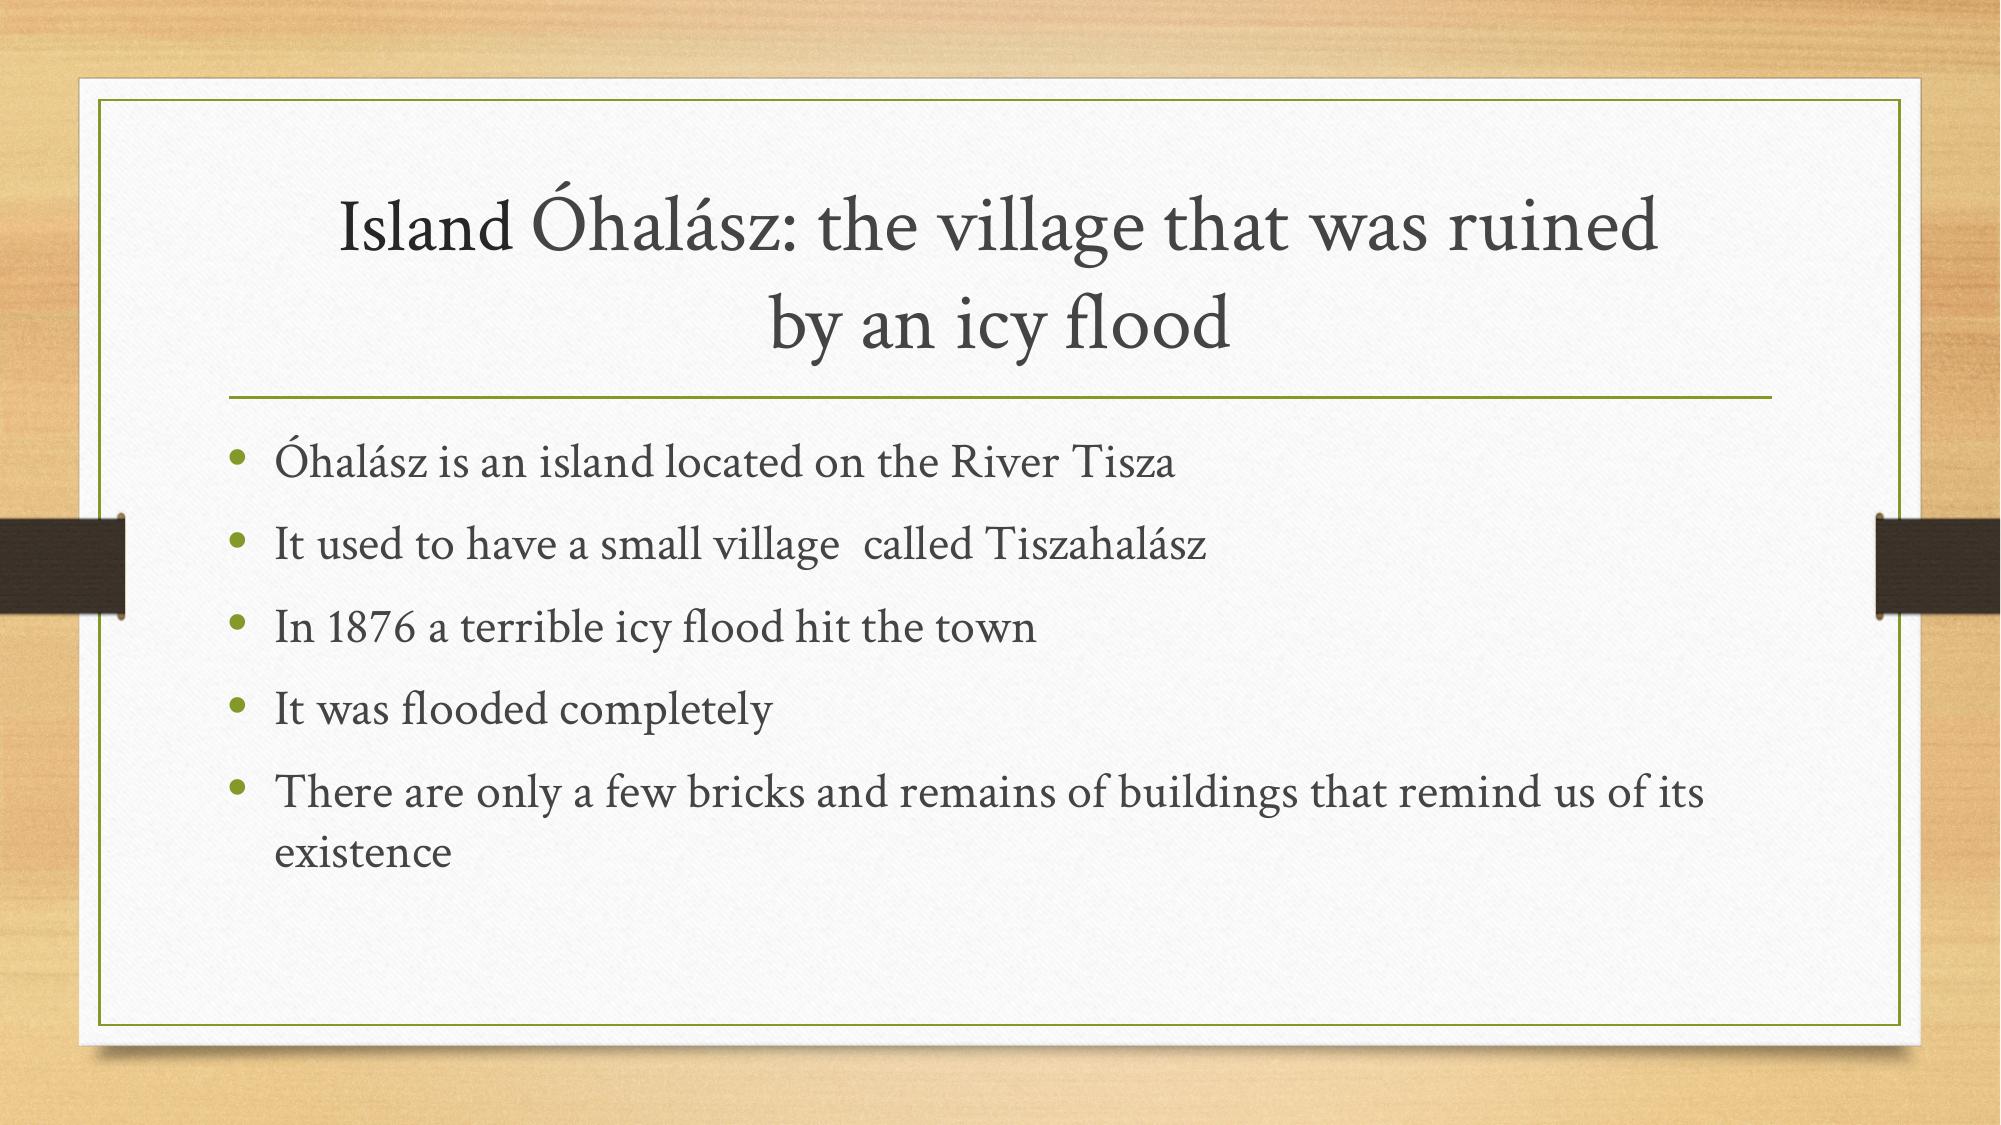

# Island Óhalász: the village that was ruined by an icy flood

Óhalász is an island located on the River Tisza
It used to have a small village  called Tiszahalász
In 1876 a terrible icy flood hit the town
It was flooded completely
There are only a few bricks and remains of buildings that remind us of its existence